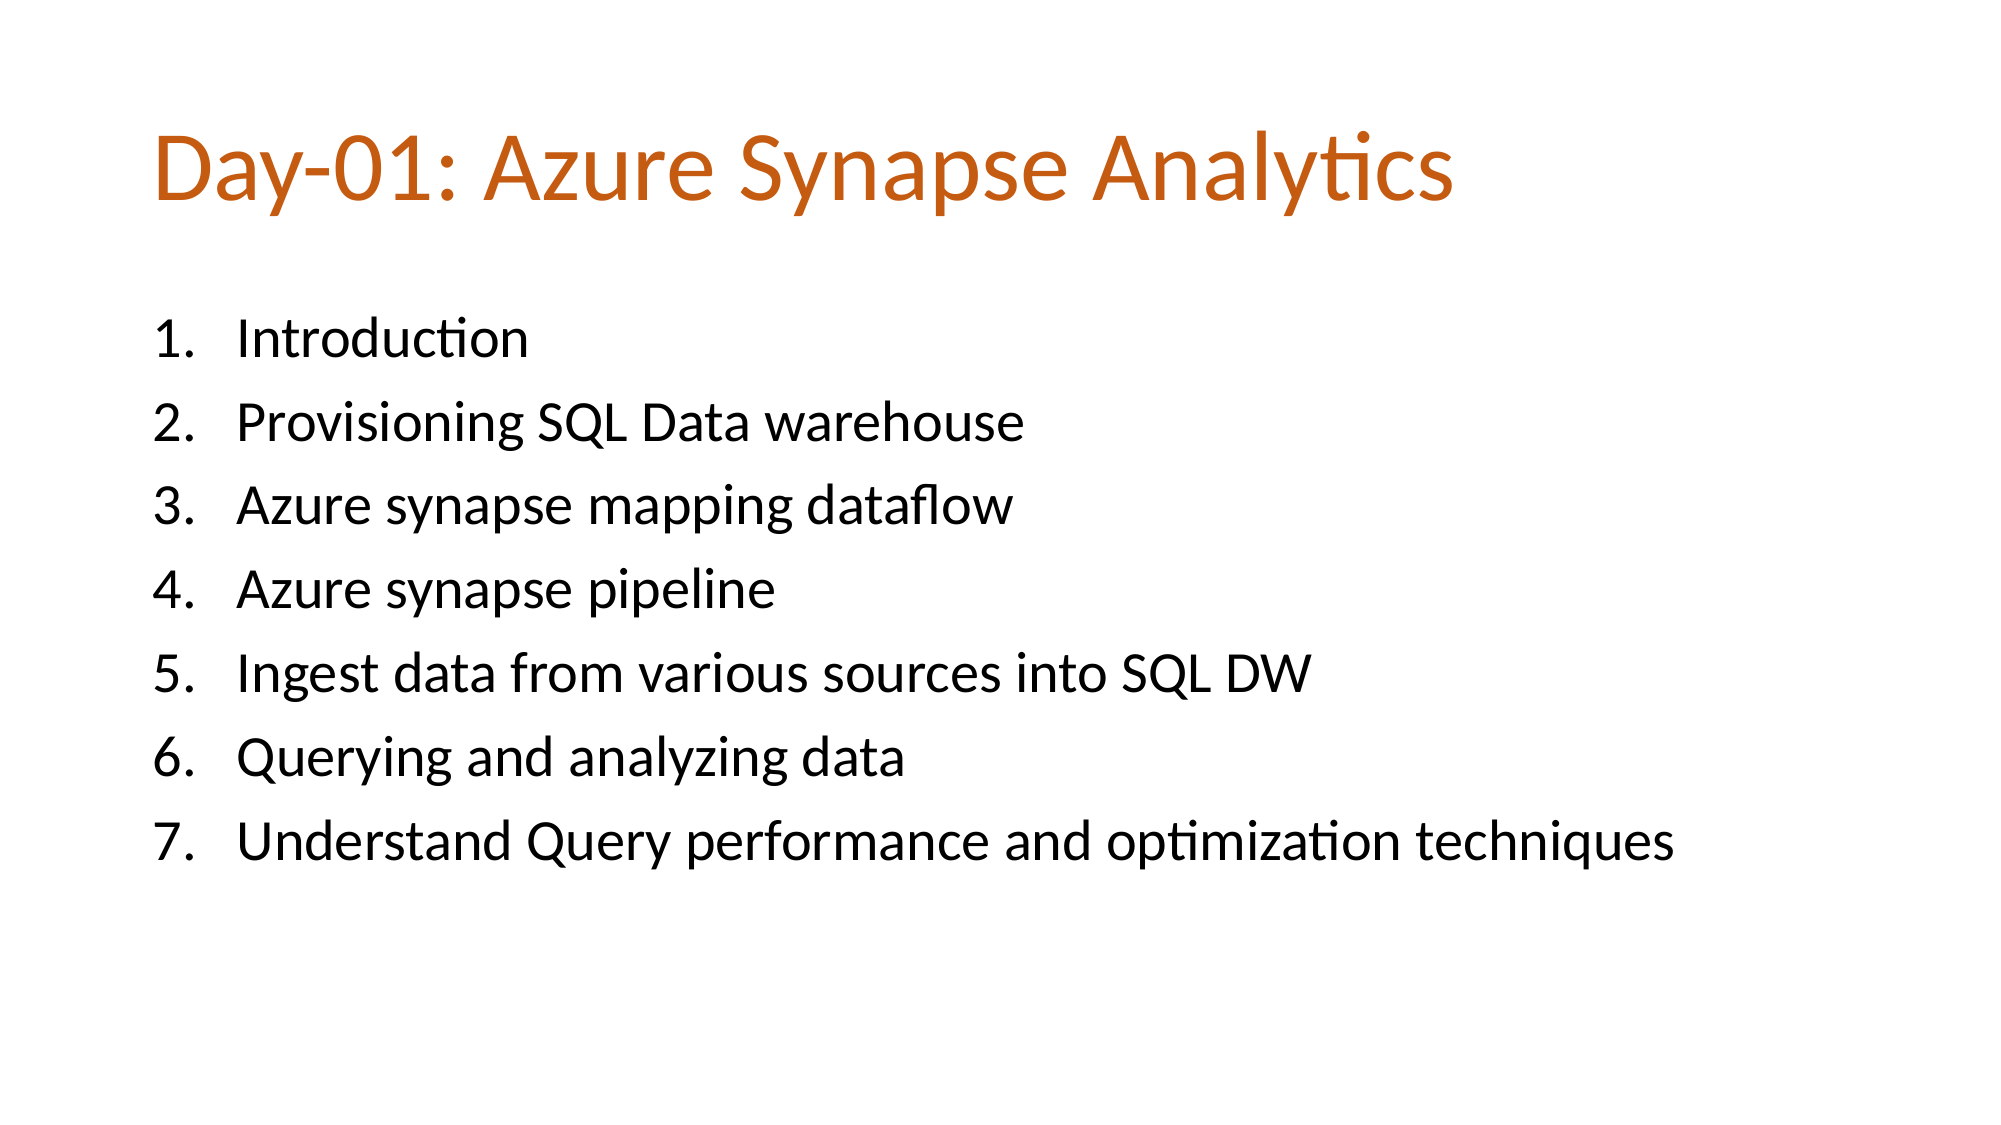

# Day-01: Azure Synapse Analytics
Introduction
Provisioning SQL Data warehouse
Azure synapse mapping dataflow
Azure synapse pipeline
Ingest data from various sources into SQL DW
Querying and analyzing data
Understand Query performance and optimization techniques